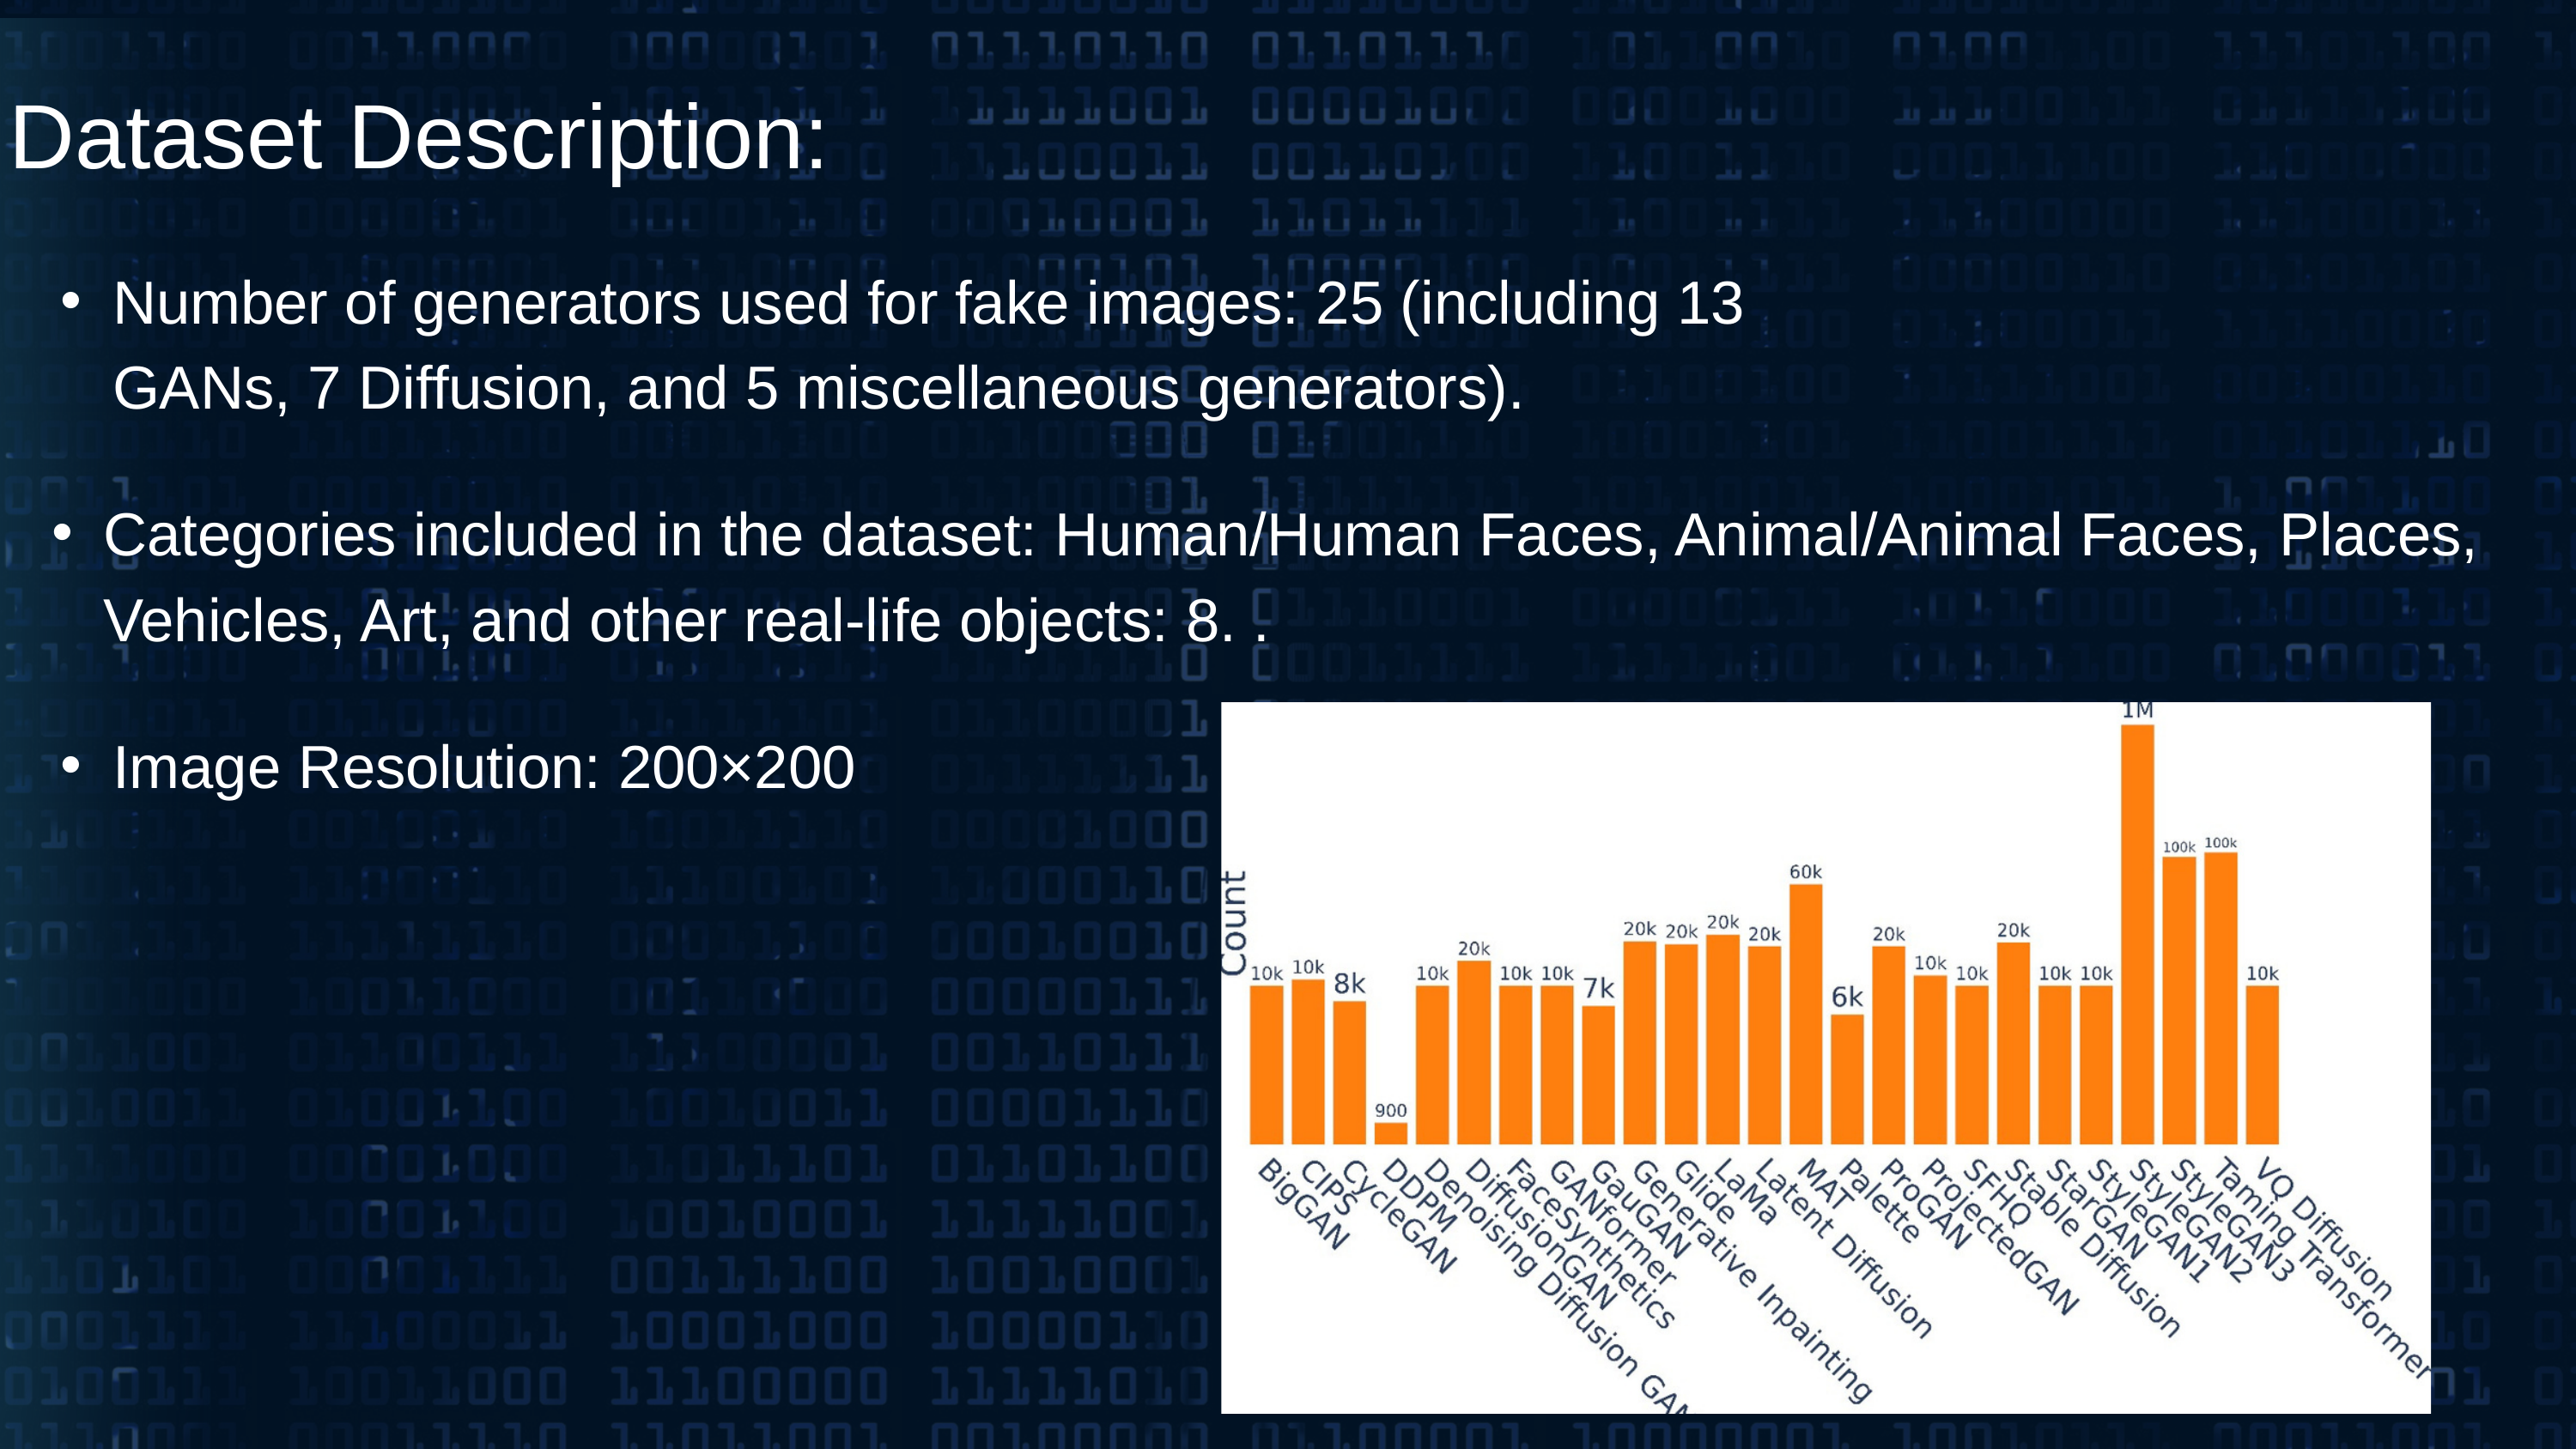

Dataset Description:
Number of generators used for fake images: 25 (including 13 GANs, 7 Diffusion, and 5 miscellaneous generators).
Categories included in the dataset: Human/Human Faces, Animal/Animal Faces, Places, Vehicles, Art, and other real-life objects: 8. .

Image Resolution: 200×200